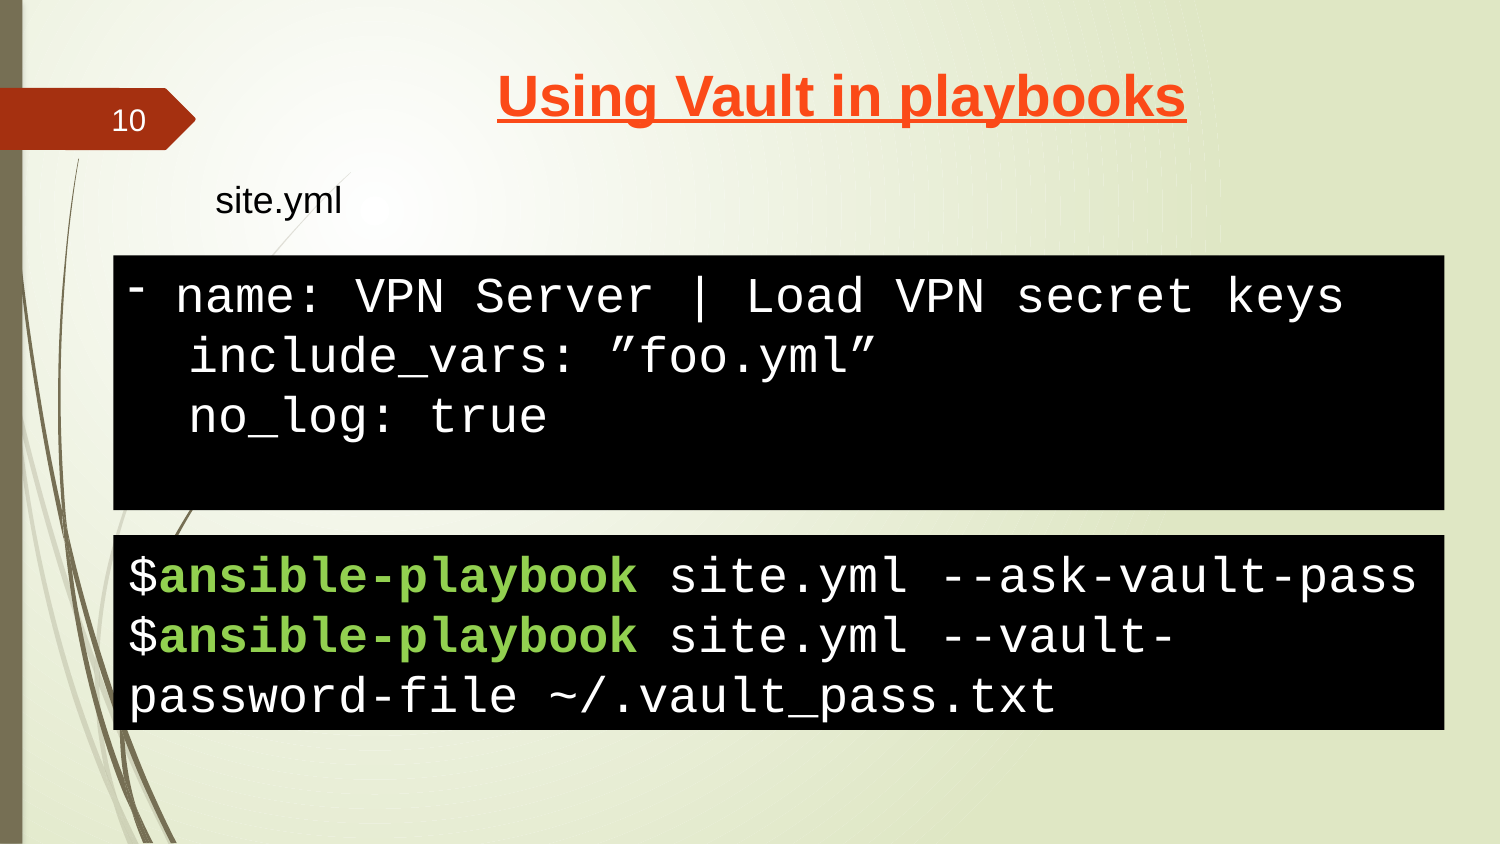

Using Vault in playbooks

10
site.yml
name: VPN Server | Load VPN secret keys
  include_vars: ”foo.yml”
  no_log: true
$ansible-playbook site.yml --ask-vault-pass
$ansible-playbook site.yml --vault-password-file ~/.vault_pass.txt